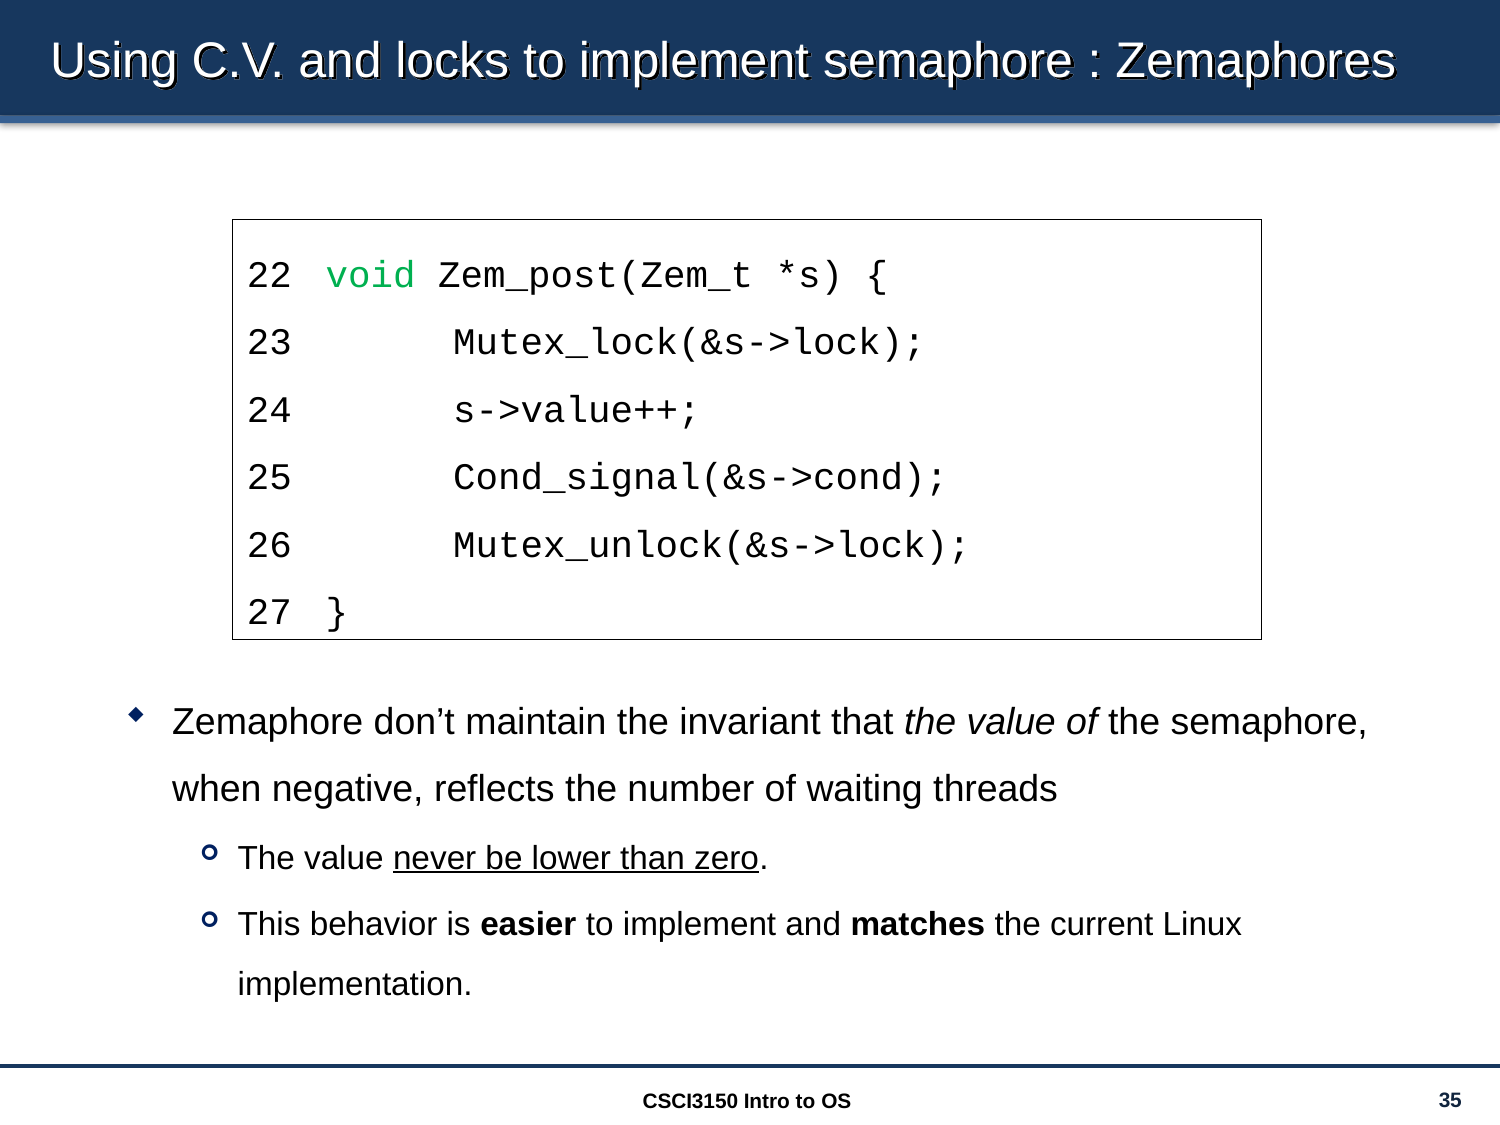

# Using C.V. and locks to implement semaphore : Zemaphores

Zemaphore don’t maintain the invariant that the value of the semaphore, when negative, reflects the number of waiting threads
The value never be lower than zero.
This behavior is easier to implement and matches the current Linux implementation.
 void Zem_post(Zem_t *s) {
 	Mutex_lock(&s->lock);
 	s->value++;
 	Cond_signal(&s->cond);
 	Mutex_unlock(&s->lock);
 }
CSCI3150 Intro to OS
35